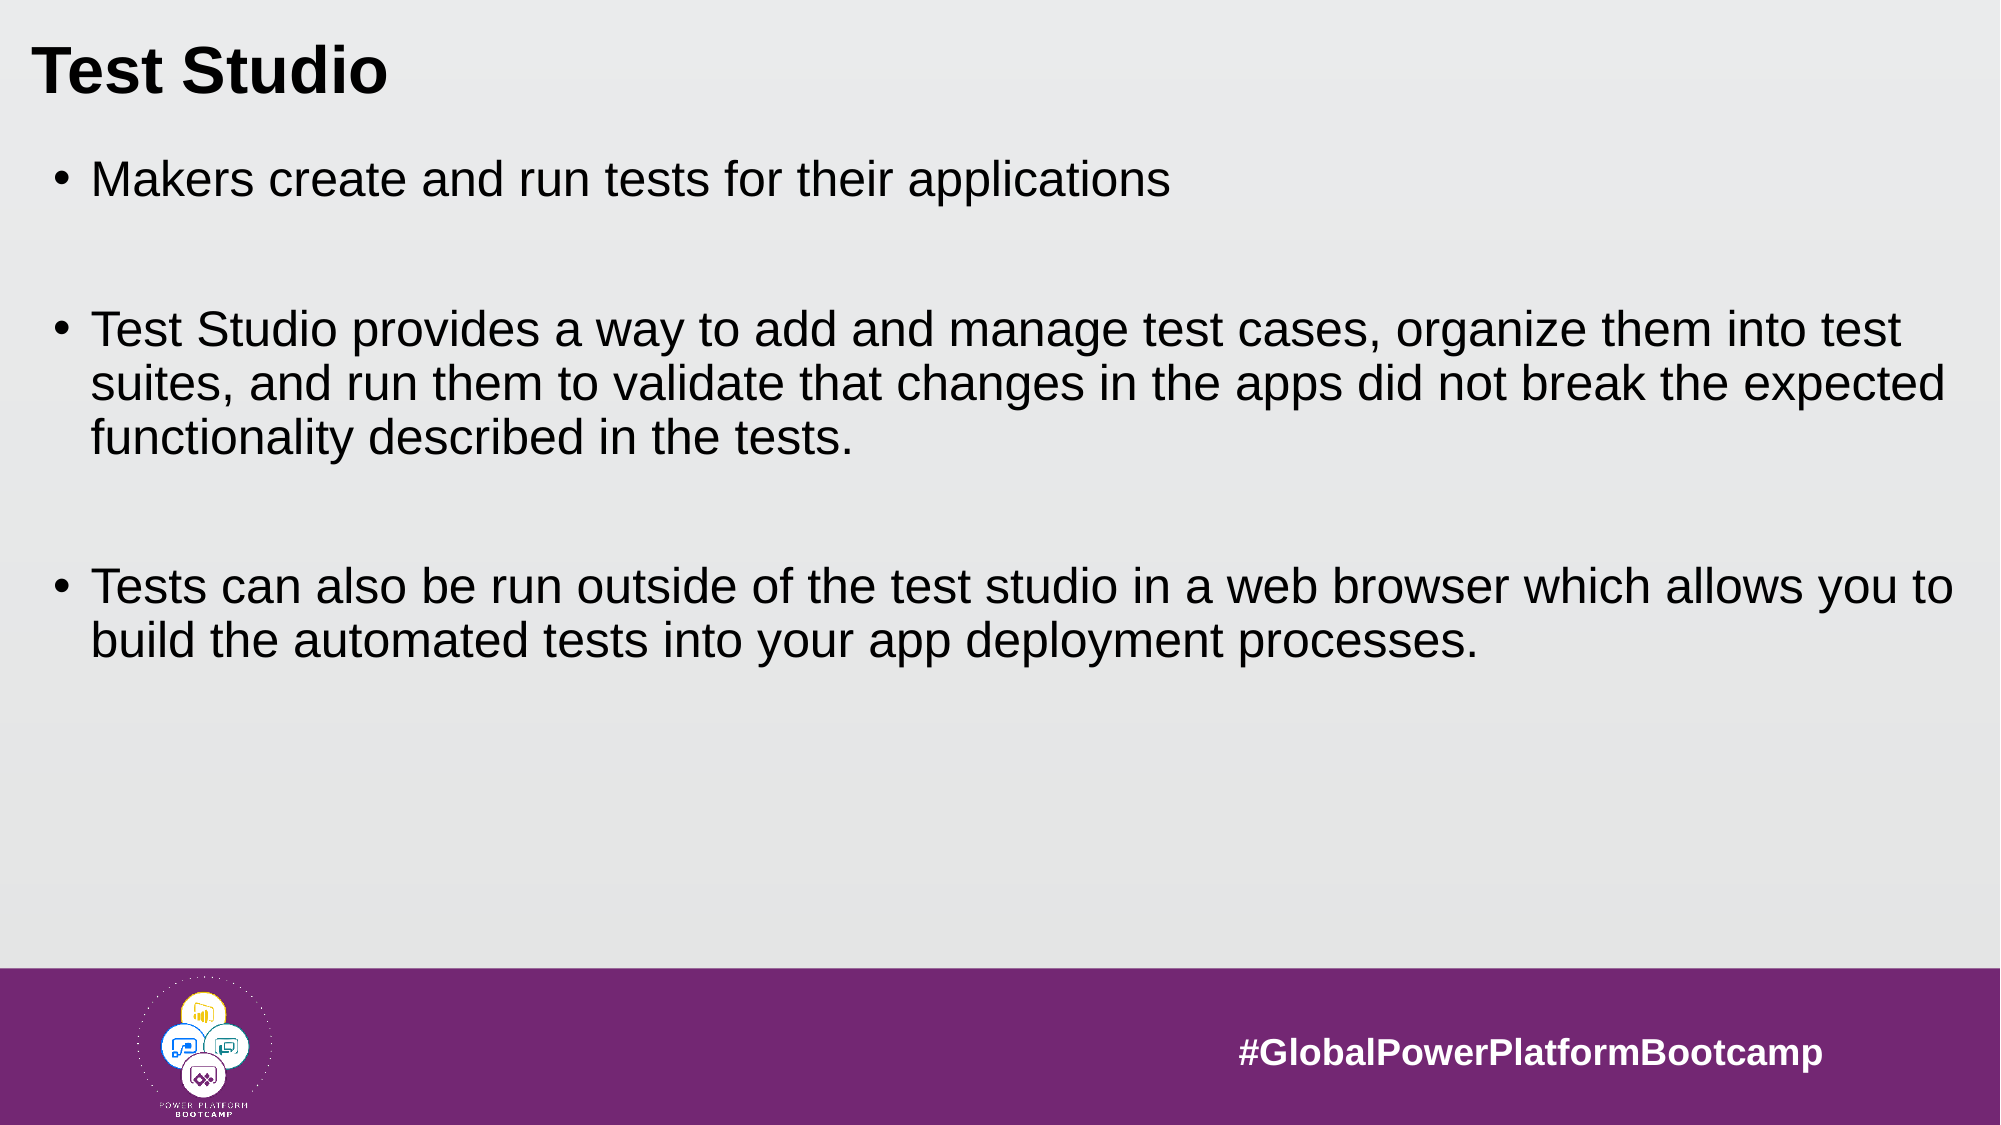

# Test Studio
Makers create and run tests for their applications

Test Studio provides a way to add and manage test cases, organize them into test suites, and run them to validate that changes in the apps did not break the expected functionality described in the tests.

Tests can also be run outside of the test studio in a web browser which allows you to build the automated tests into your app deployment processes.